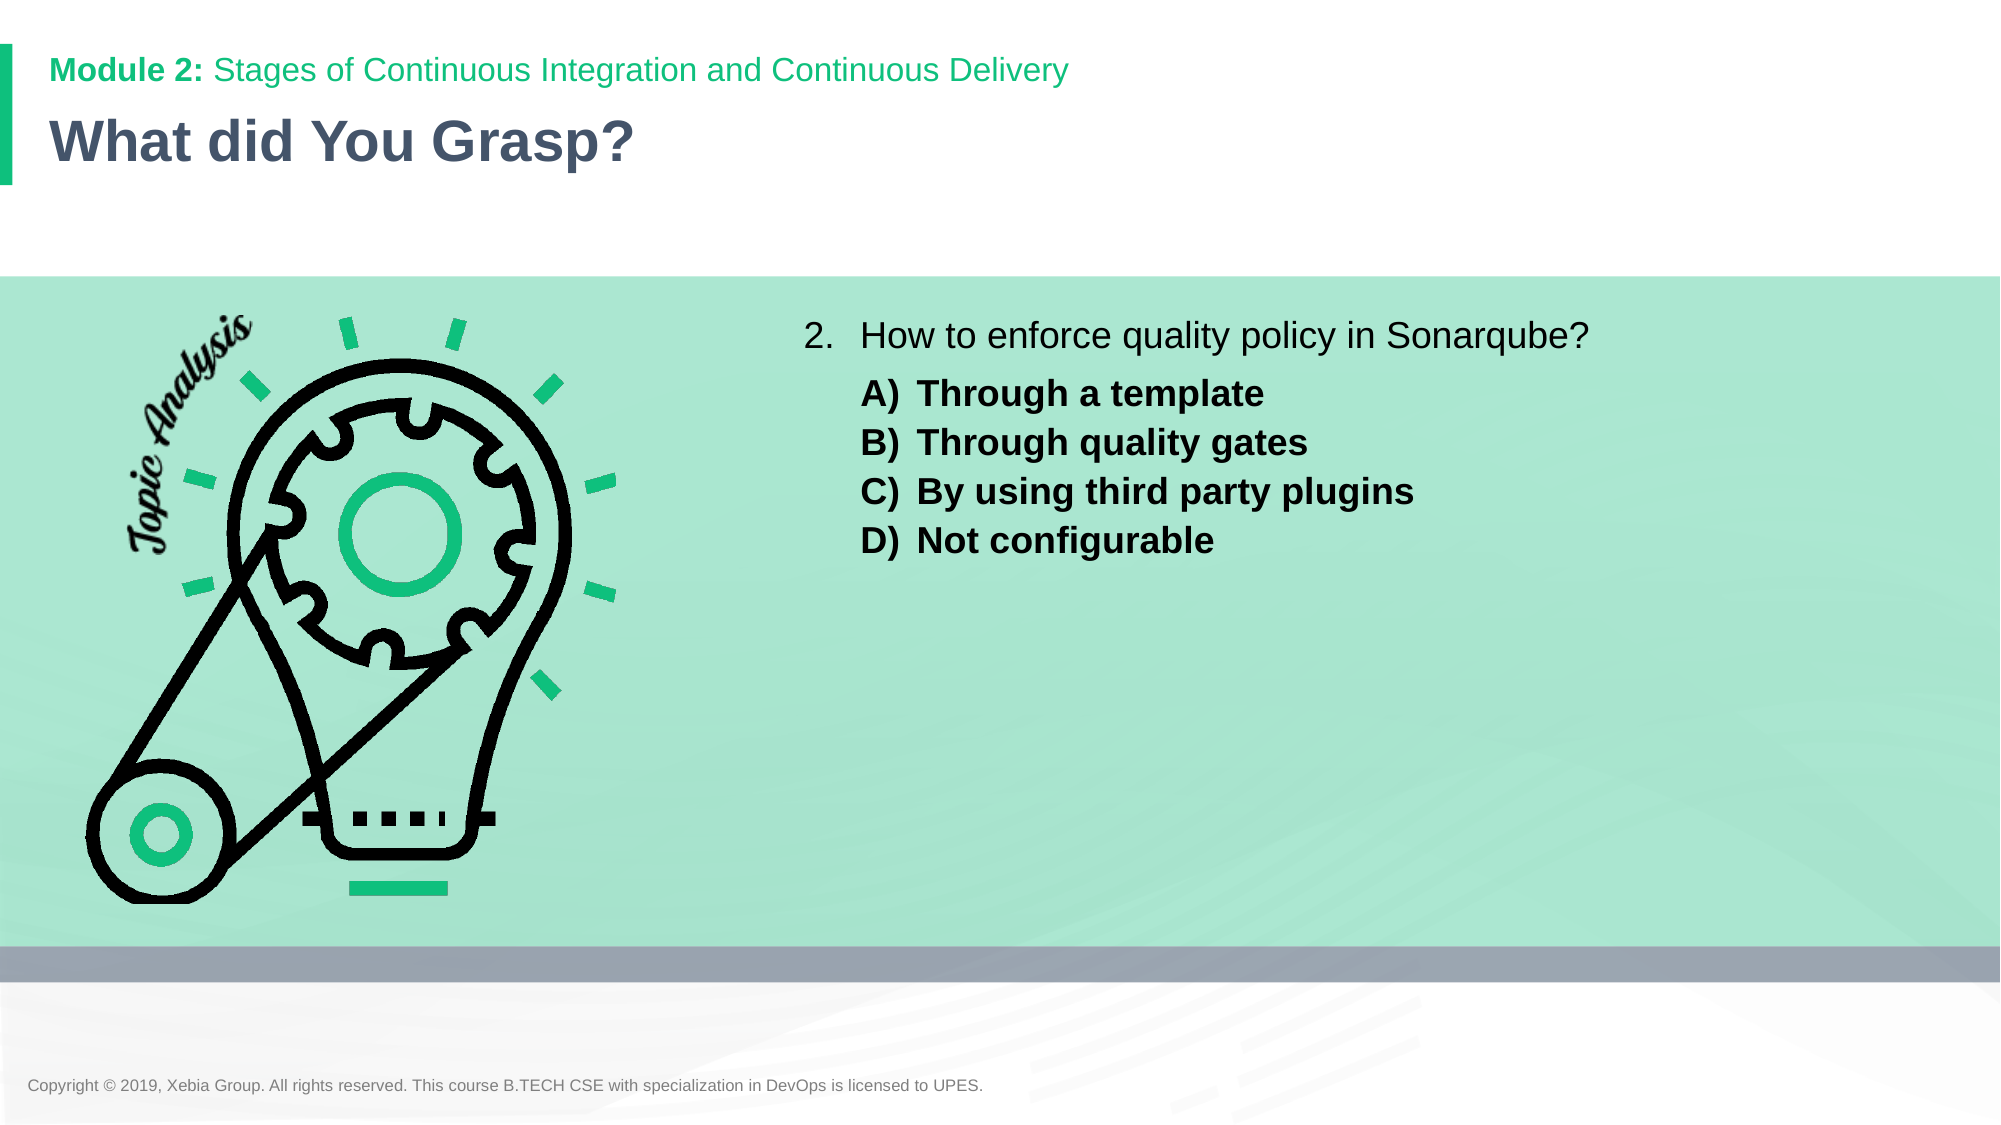

# What did You Grasp?
2.	How to enforce quality policy in Sonarqube?
Through a template
Through quality gates
By using third party plugins
Not configurable